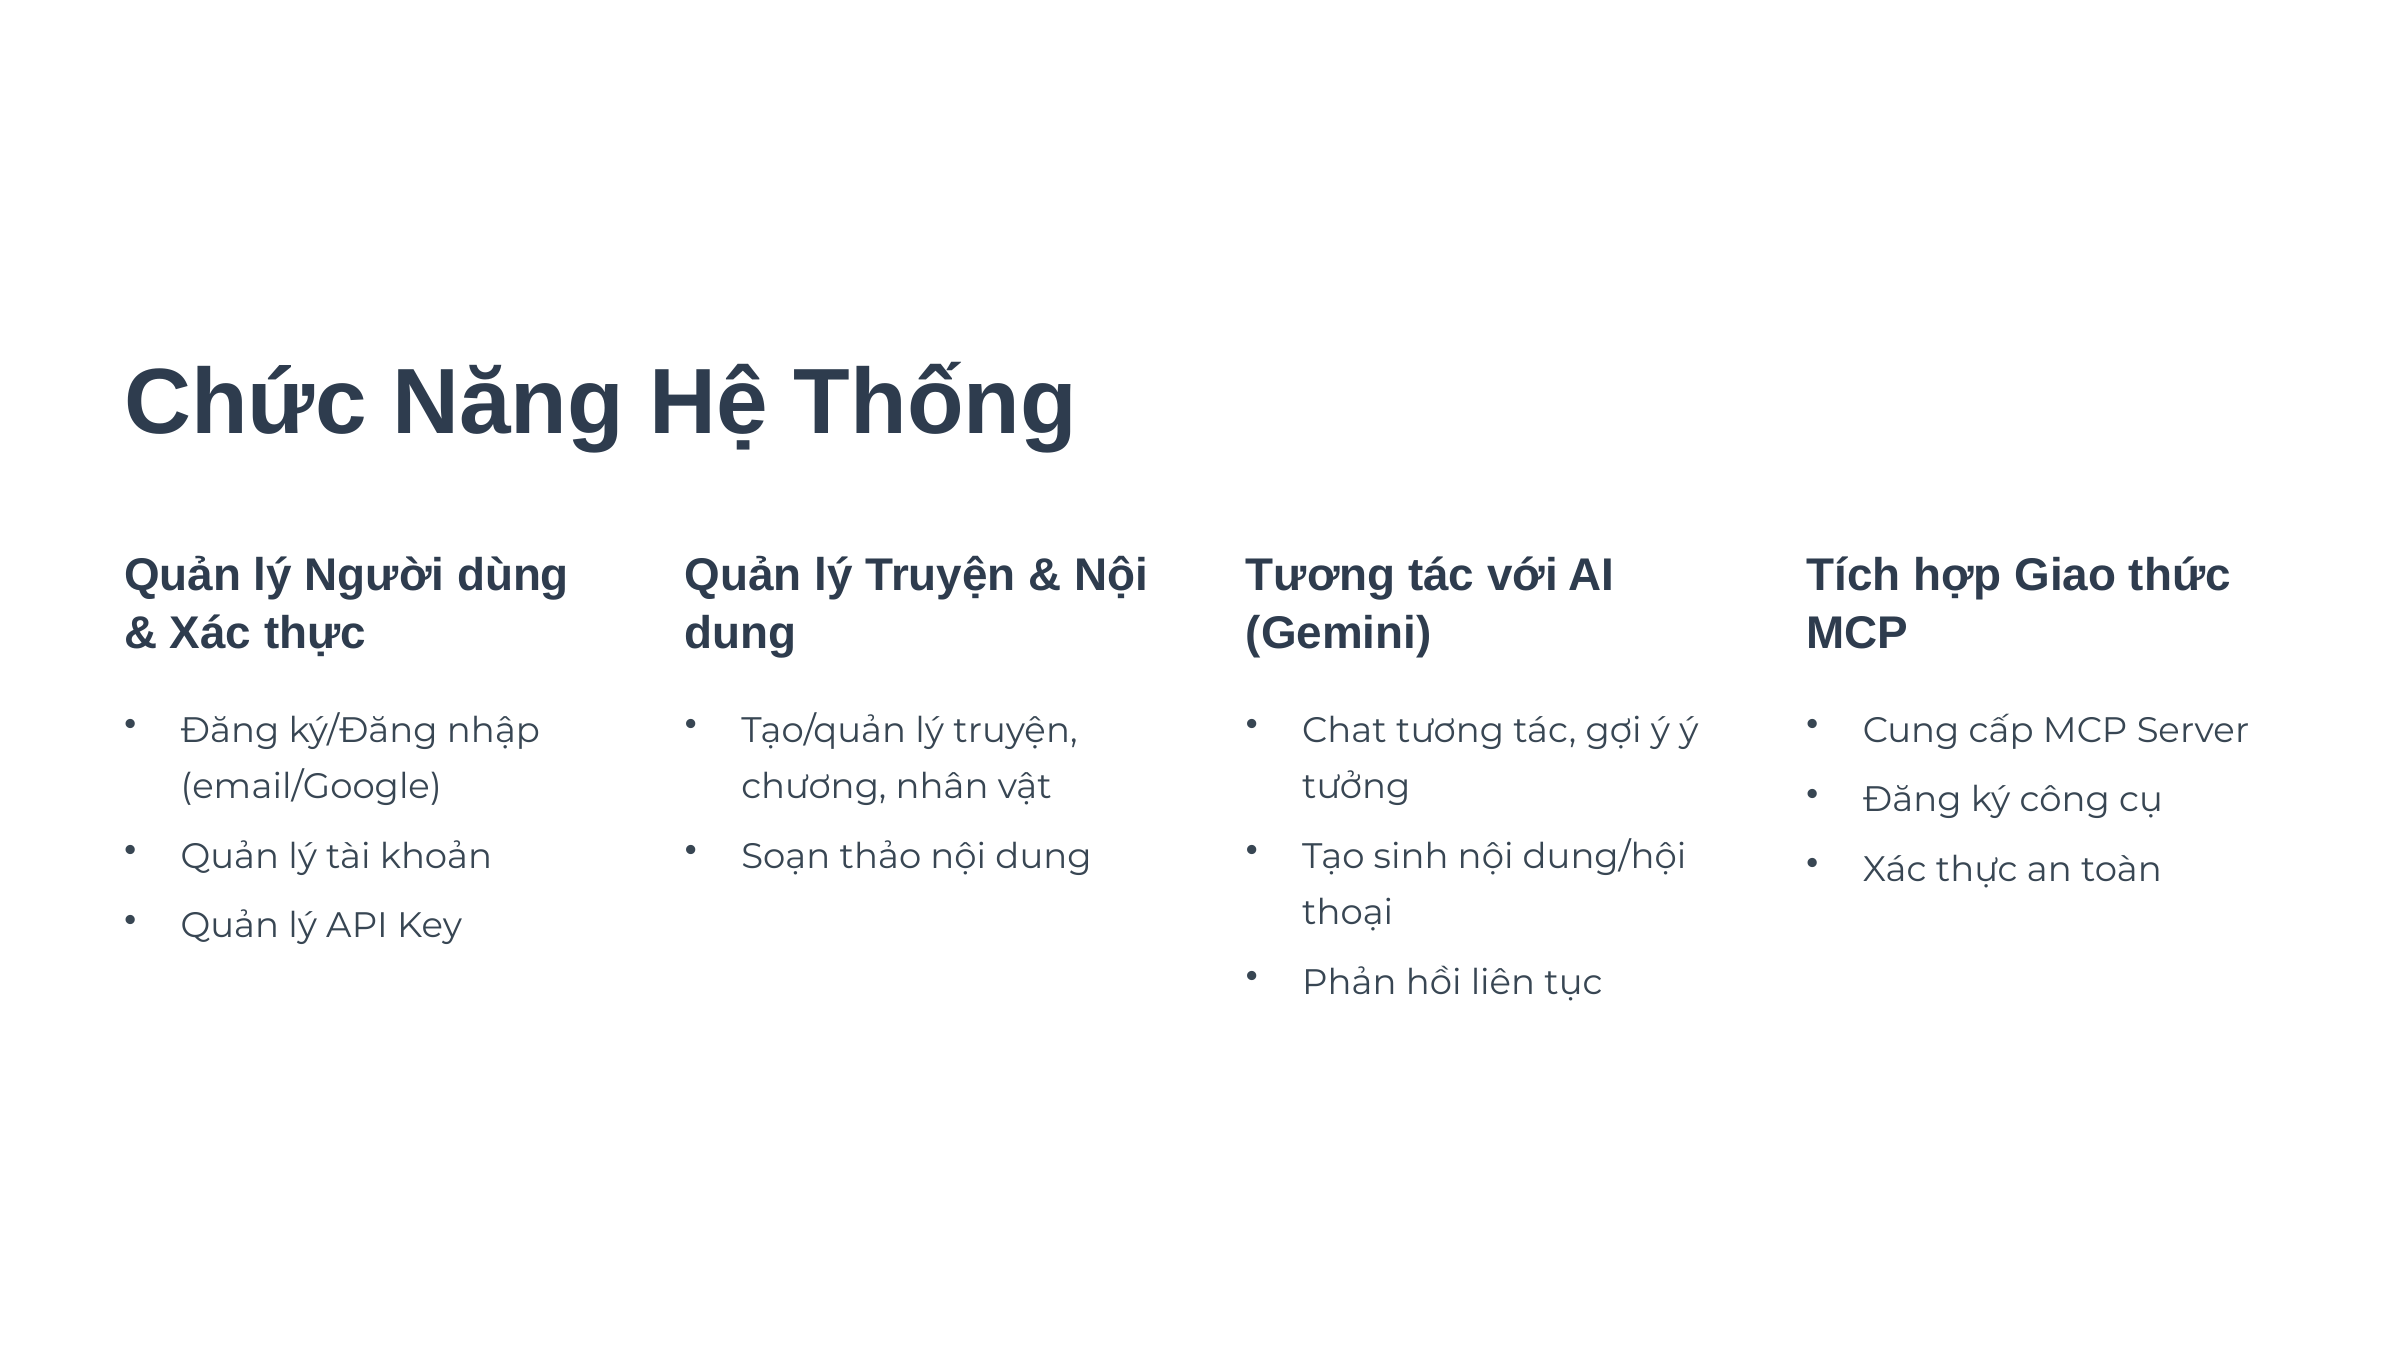

Chức Năng Hệ Thống
Quản lý Người dùng & Xác thực
Quản lý Truyện & Nội dung
Tương tác với AI (Gemini)
Tích hợp Giao thức MCP
Đăng ký/Đăng nhập (email/Google)
Tạo/quản lý truyện, chương, nhân vật
Chat tương tác, gợi ý ý tưởng
Cung cấp MCP Server
Đăng ký công cụ
Quản lý tài khoản
Soạn thảo nội dung
Tạo sinh nội dung/hội thoại
Xác thực an toàn
Quản lý API Key
Phản hồi liên tục